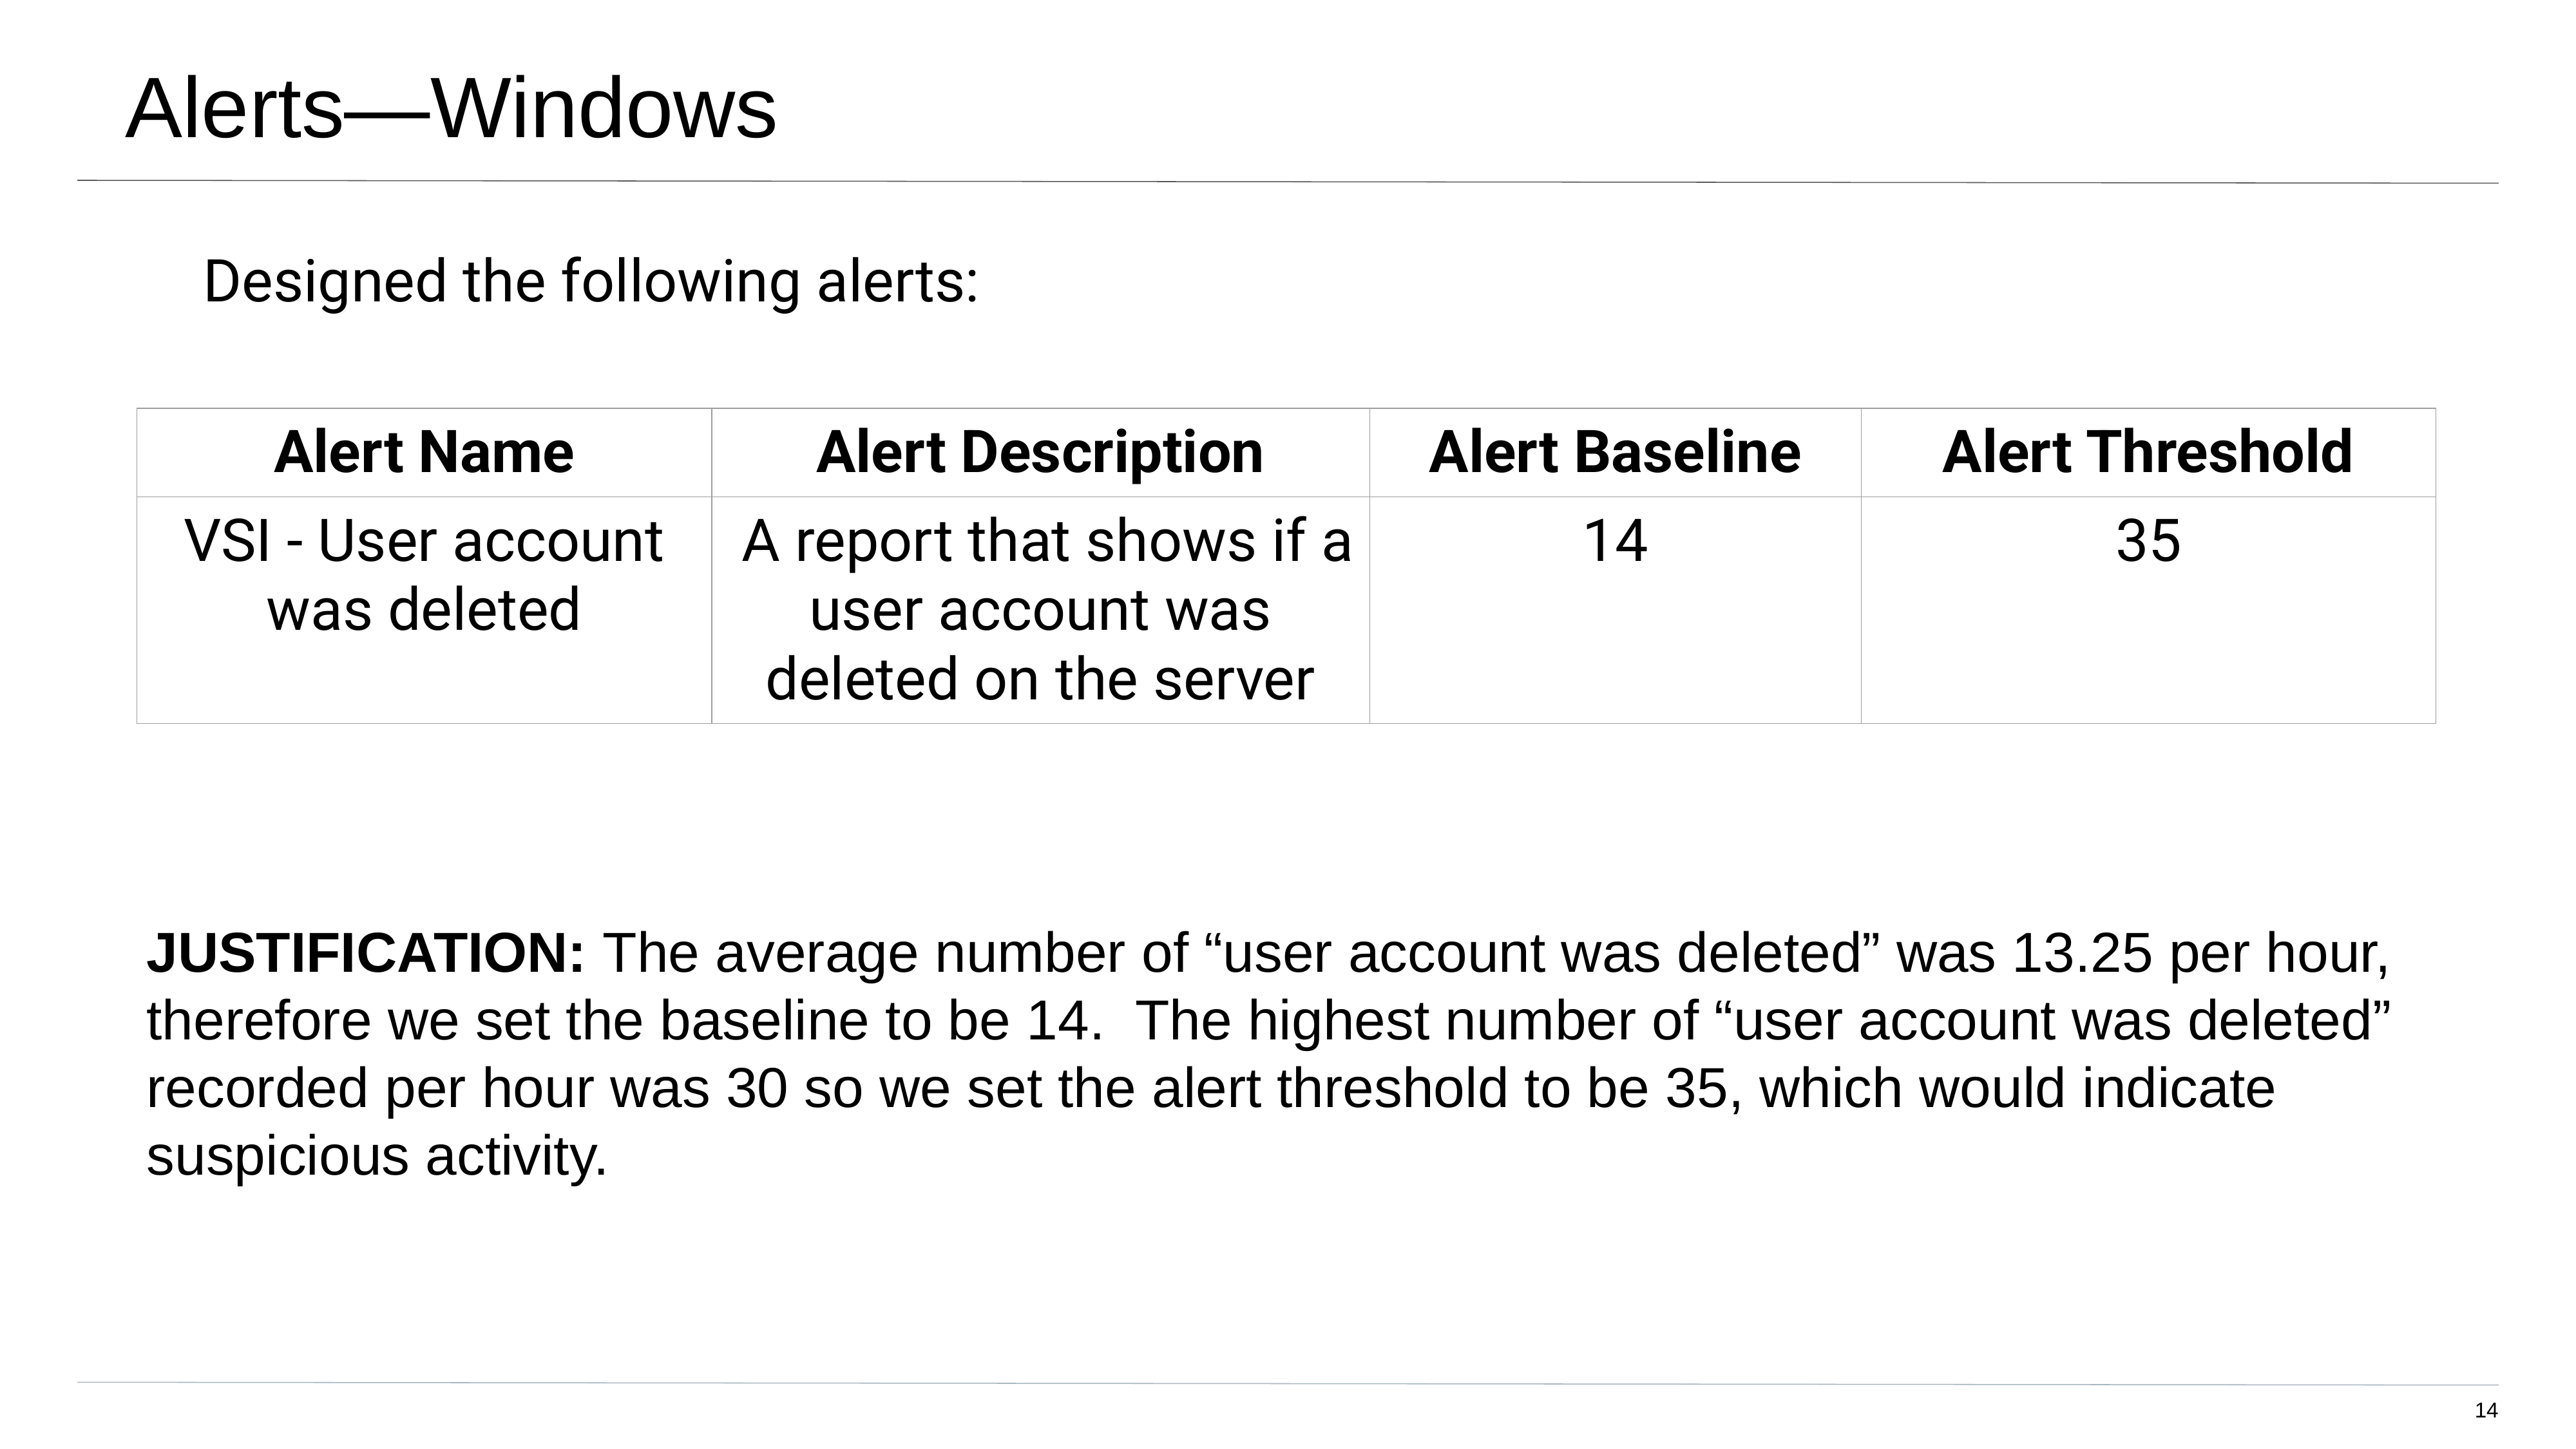

# Alerts—Windows
Designed the following alerts:

| Alert Name | Alert Description | Alert Baseline | Alert Threshold |
| --- | --- | --- | --- |
| VSI - User account was deleted | A report that shows if a user account was deleted on the server | 14 | 35 |
JUSTIFICATION: The average number of “user account was deleted” was 13.25 per hour, therefore we set the baseline to be 14.  The highest number of “user account was deleted” recorded per hour was 30 so we set the alert threshold to be 35, which would indicate suspicious activity.
14